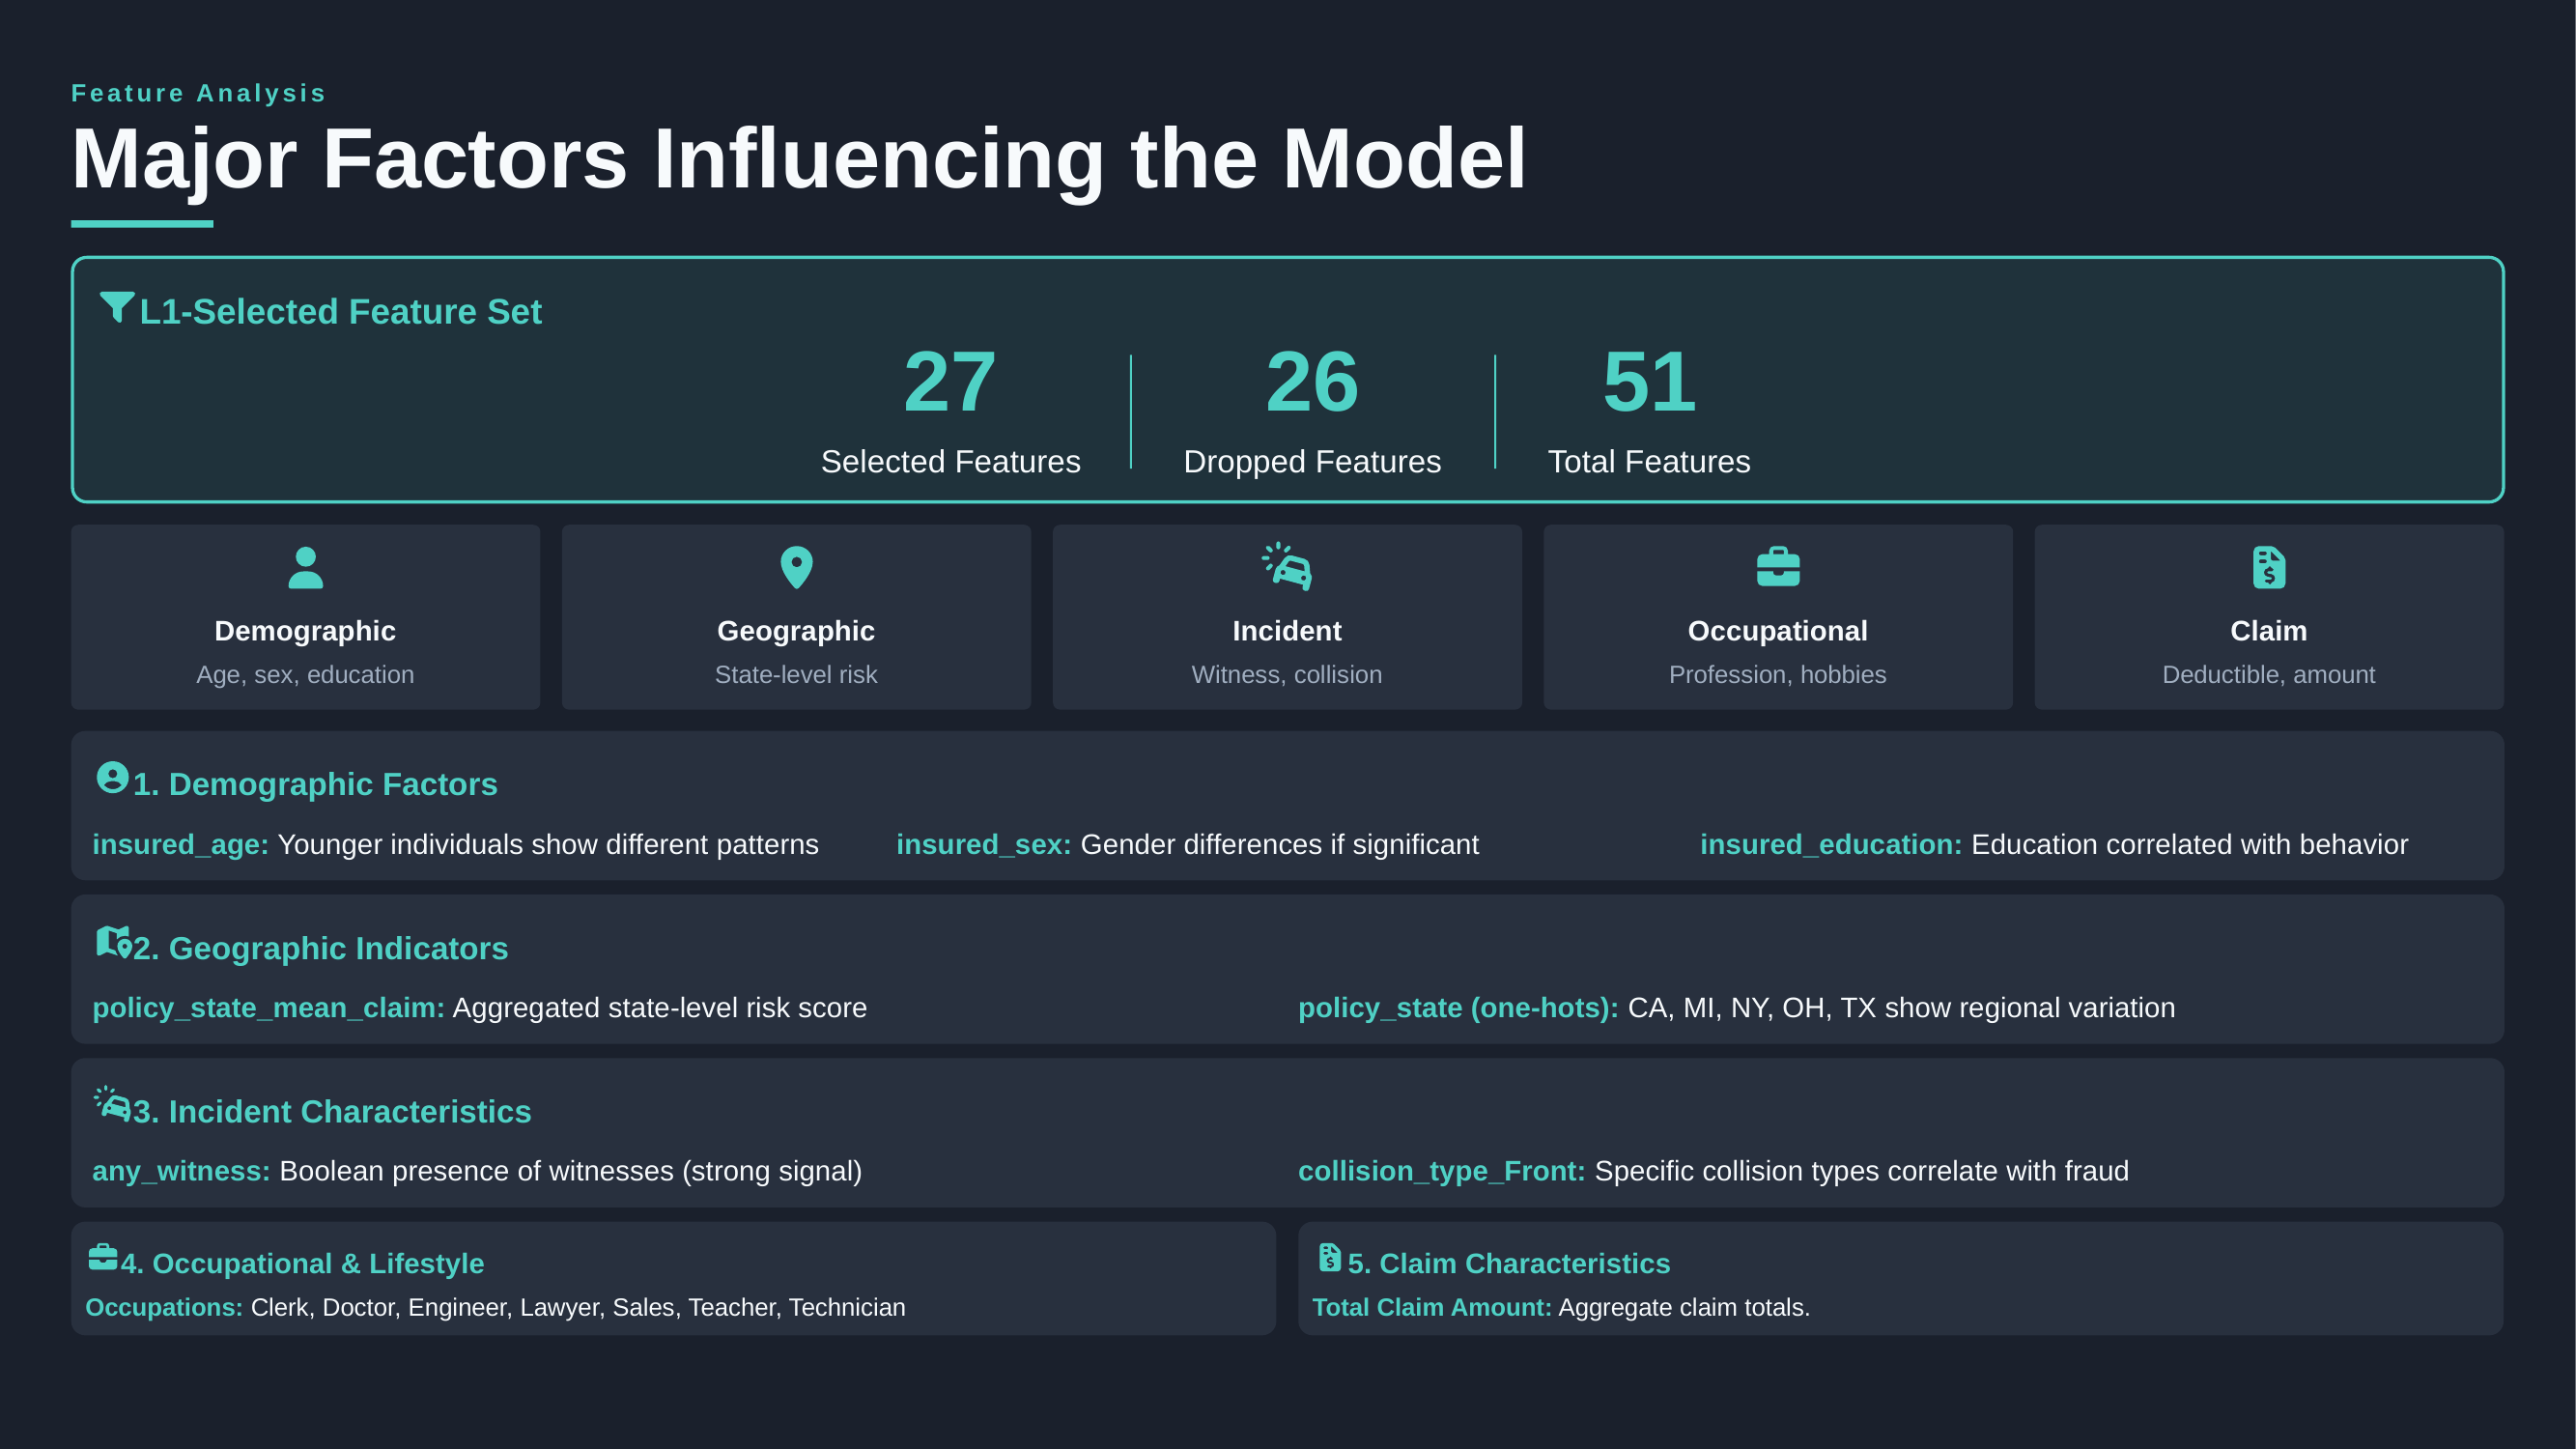

Feature Analysis
Major Factors Influencing the Model

L1-Selected Feature Set

27
26
51

Selected Features
Dropped Features
Total Features

Demographic
Geographic
Incident
Occupational
Claim
Age, sex, education
State-level risk
Witness, collision
Profession, hobbies
Deductible, amount

1. Demographic Factors

insured_age: Younger individuals show different patterns
insured_sex: Gender differences if significant
insured_education: Education correlated with behavior

2. Geographic Indicators

policy_state_mean_claim: Aggregated state-level risk score
policy_state (one-hots): CA, MI, NY, OH, TX show regional variation

3. Incident Characteristics

any_witness: Boolean presence of witnesses (strong signal)
collision_type_Front: Specific collision types correlate with fraud

4. Occupational & Lifestyle
5. Claim Characteristics

Occupations: Clerk, Doctor, Engineer, Lawyer, Sales, Teacher, Technician
Total Claim Amount: Aggregate claim totals.